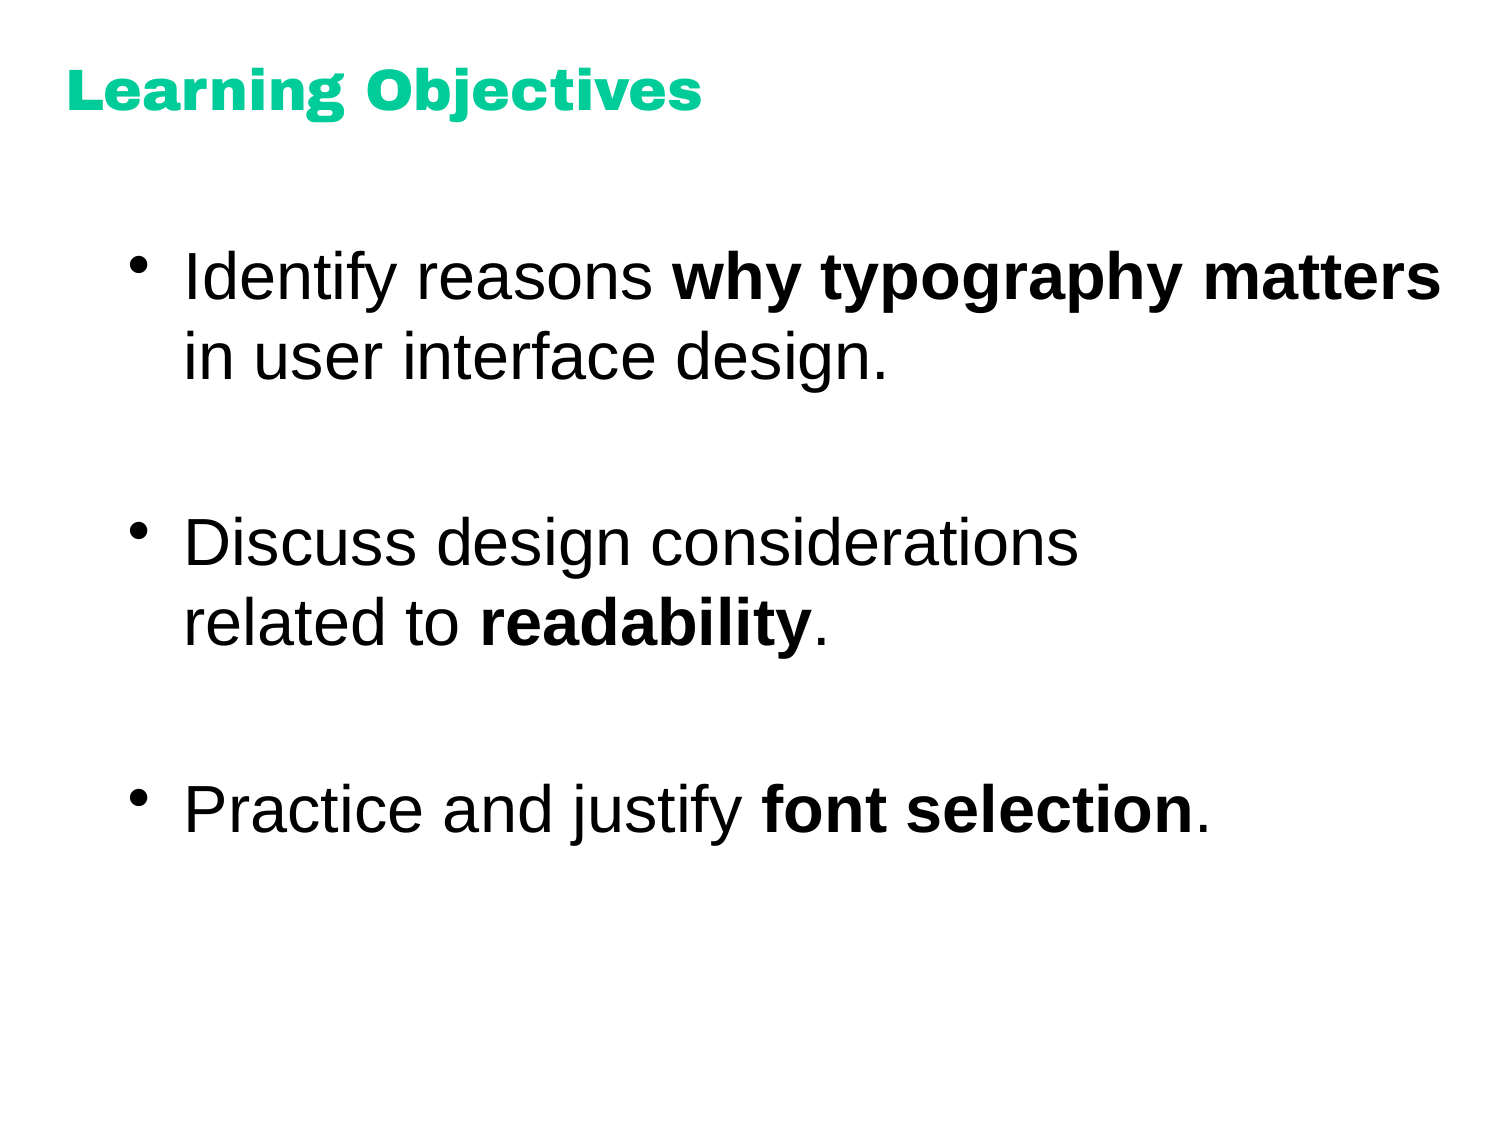

# Learning Objectives
Identify reasons why typography matters in user interface design.

Discuss design considerations
related to readability.

Practice and justify font selection.